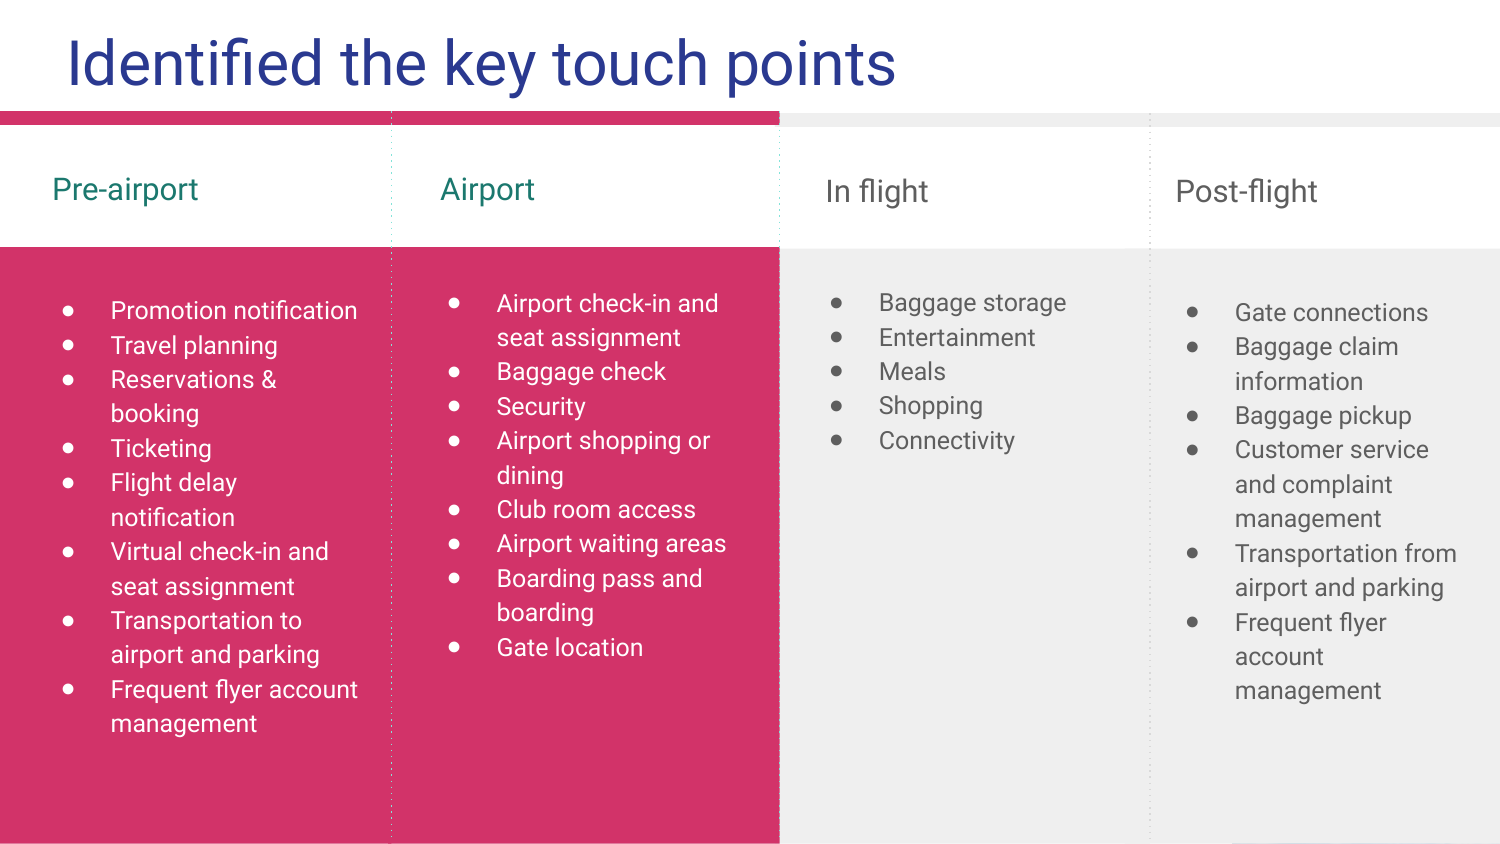

# Identified the key touch points

Pre-airport
Promotion notification
Travel planning
Reservations & booking
Ticketing
Flight delay notification
Virtual check-in and seat assignment
Transportation to airport and parking
Frequent flyer account management

Airport
Airport check-in and seat assignment
Baggage check
Security
Airport shopping or dining
Club room access
Airport waiting areas
Boarding pass and boarding
Gate location

Post-flight
Gate connections
Baggage claim information
Baggage pickup
Customer service and complaint management
Transportation from airport and parking
Frequent flyer account management

In flight
Baggage storage
Entertainment
Meals
Shopping
Connectivity